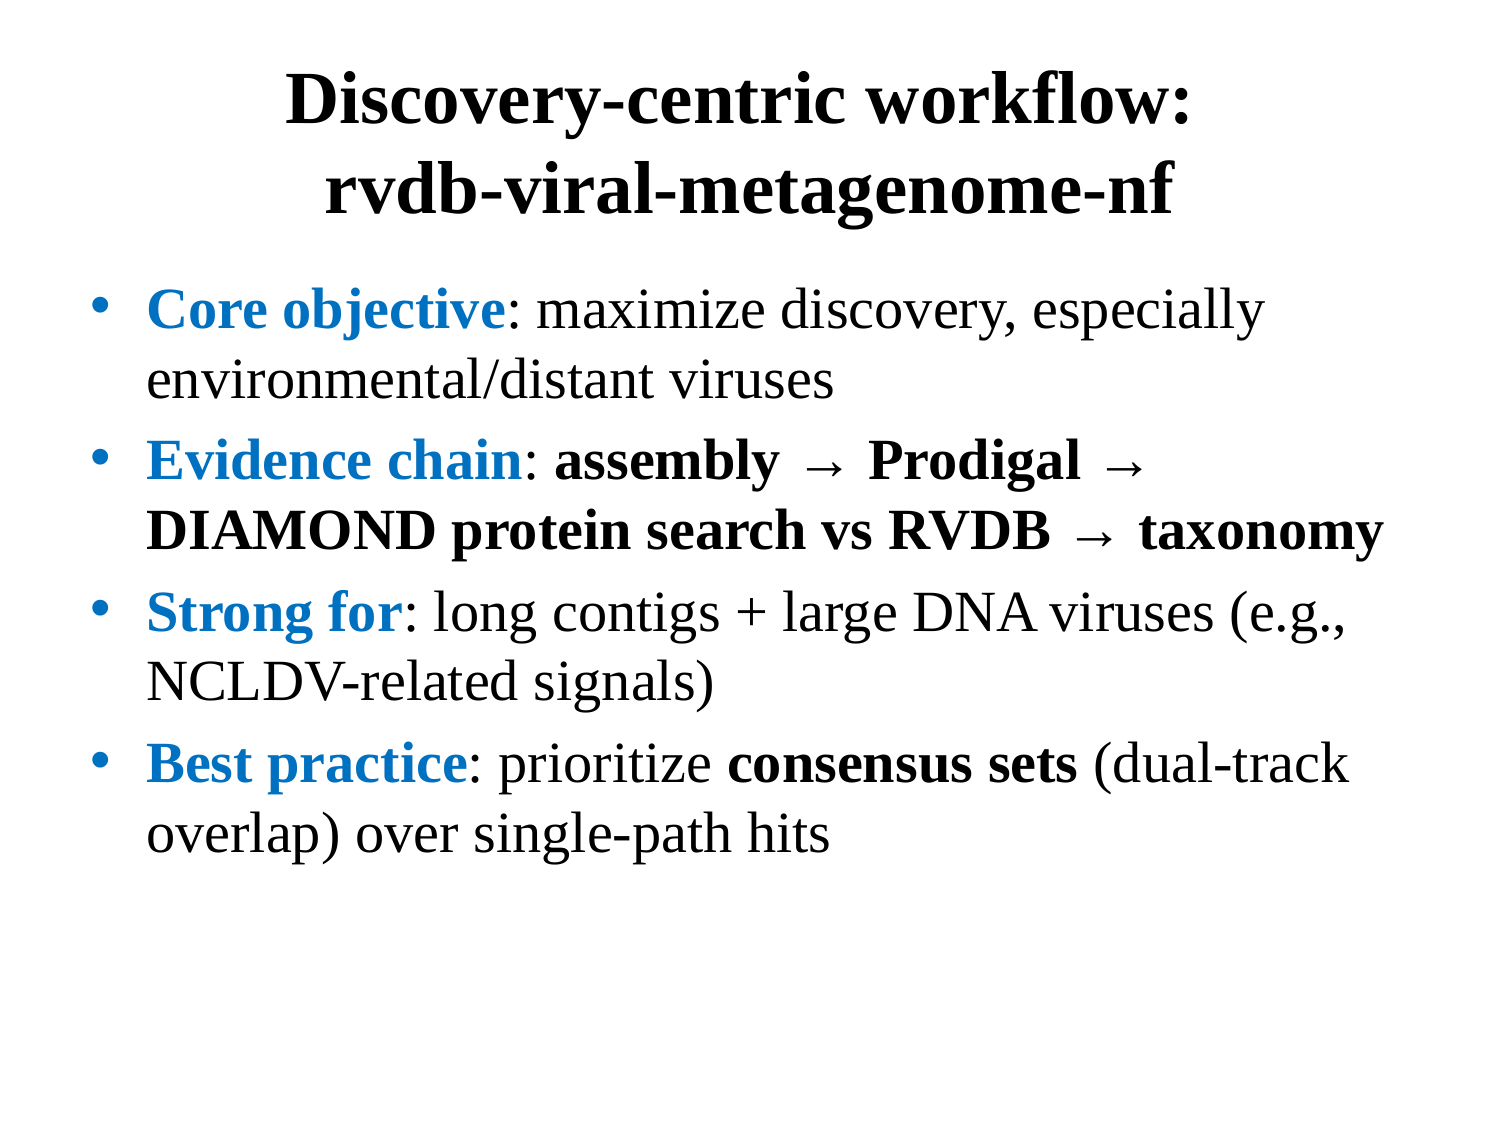

# Discovery-centric workflow: rvdb-viral-metagenome-nf
Core objective: maximize discovery, especially environmental/distant viruses
Evidence chain: assembly → Prodigal → DIAMOND protein search vs RVDB → taxonomy
Strong for: long contigs + large DNA viruses (e.g., NCLDV-related signals)
Best practice: prioritize consensus sets (dual-track overlap) over single-path hits